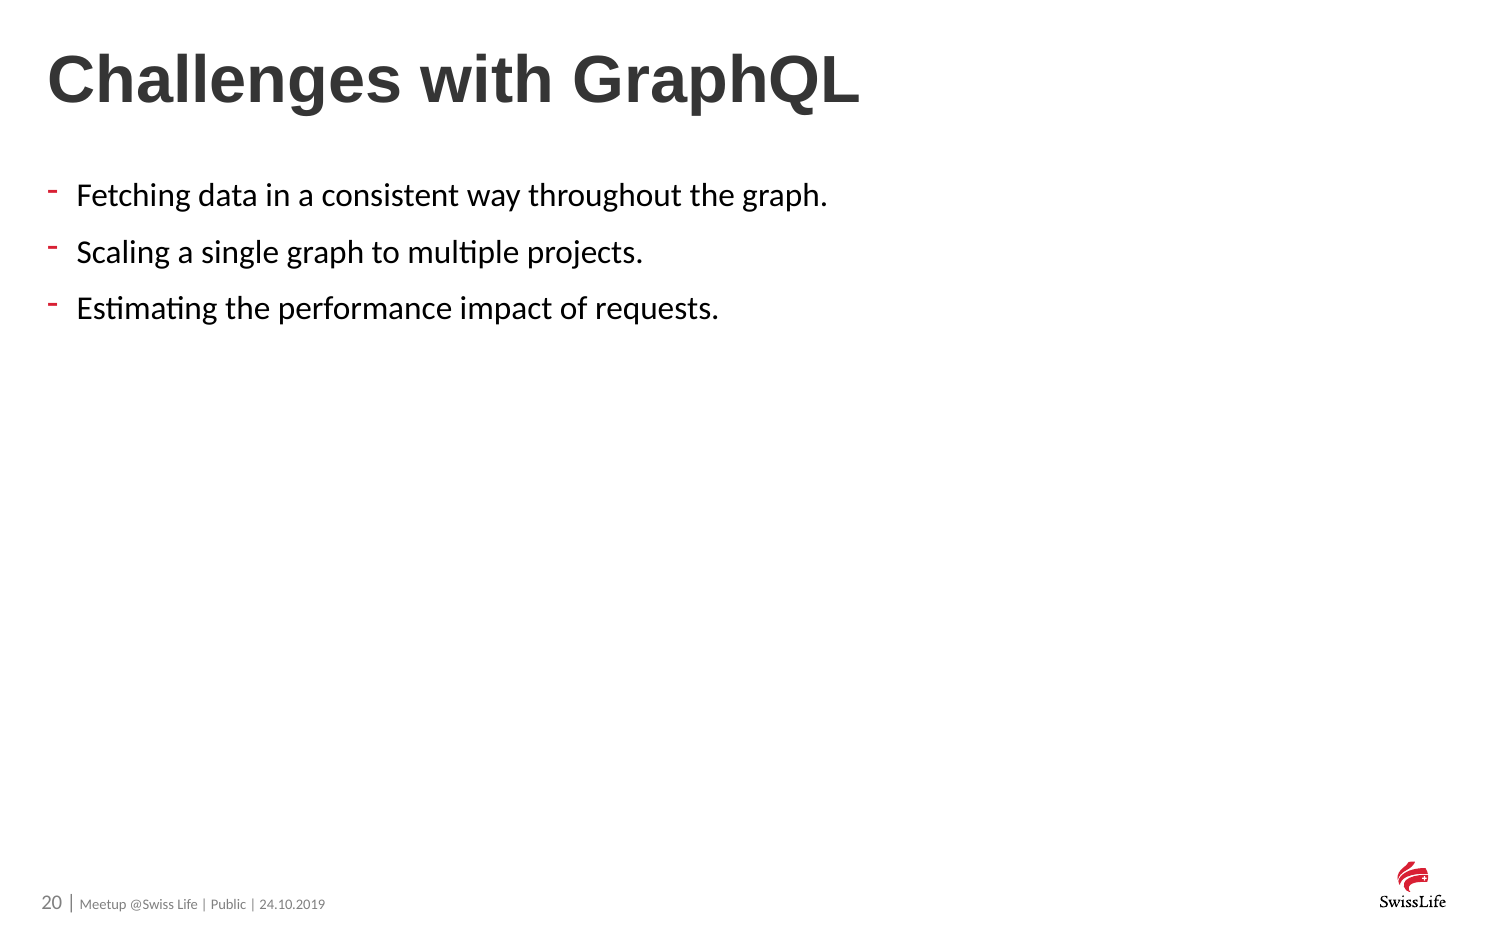

# Challenges with GraphQL
Fetching data in a consistent way throughout the graph.
Scaling a single graph to multiple projects.
Estimating the performance impact of requests.